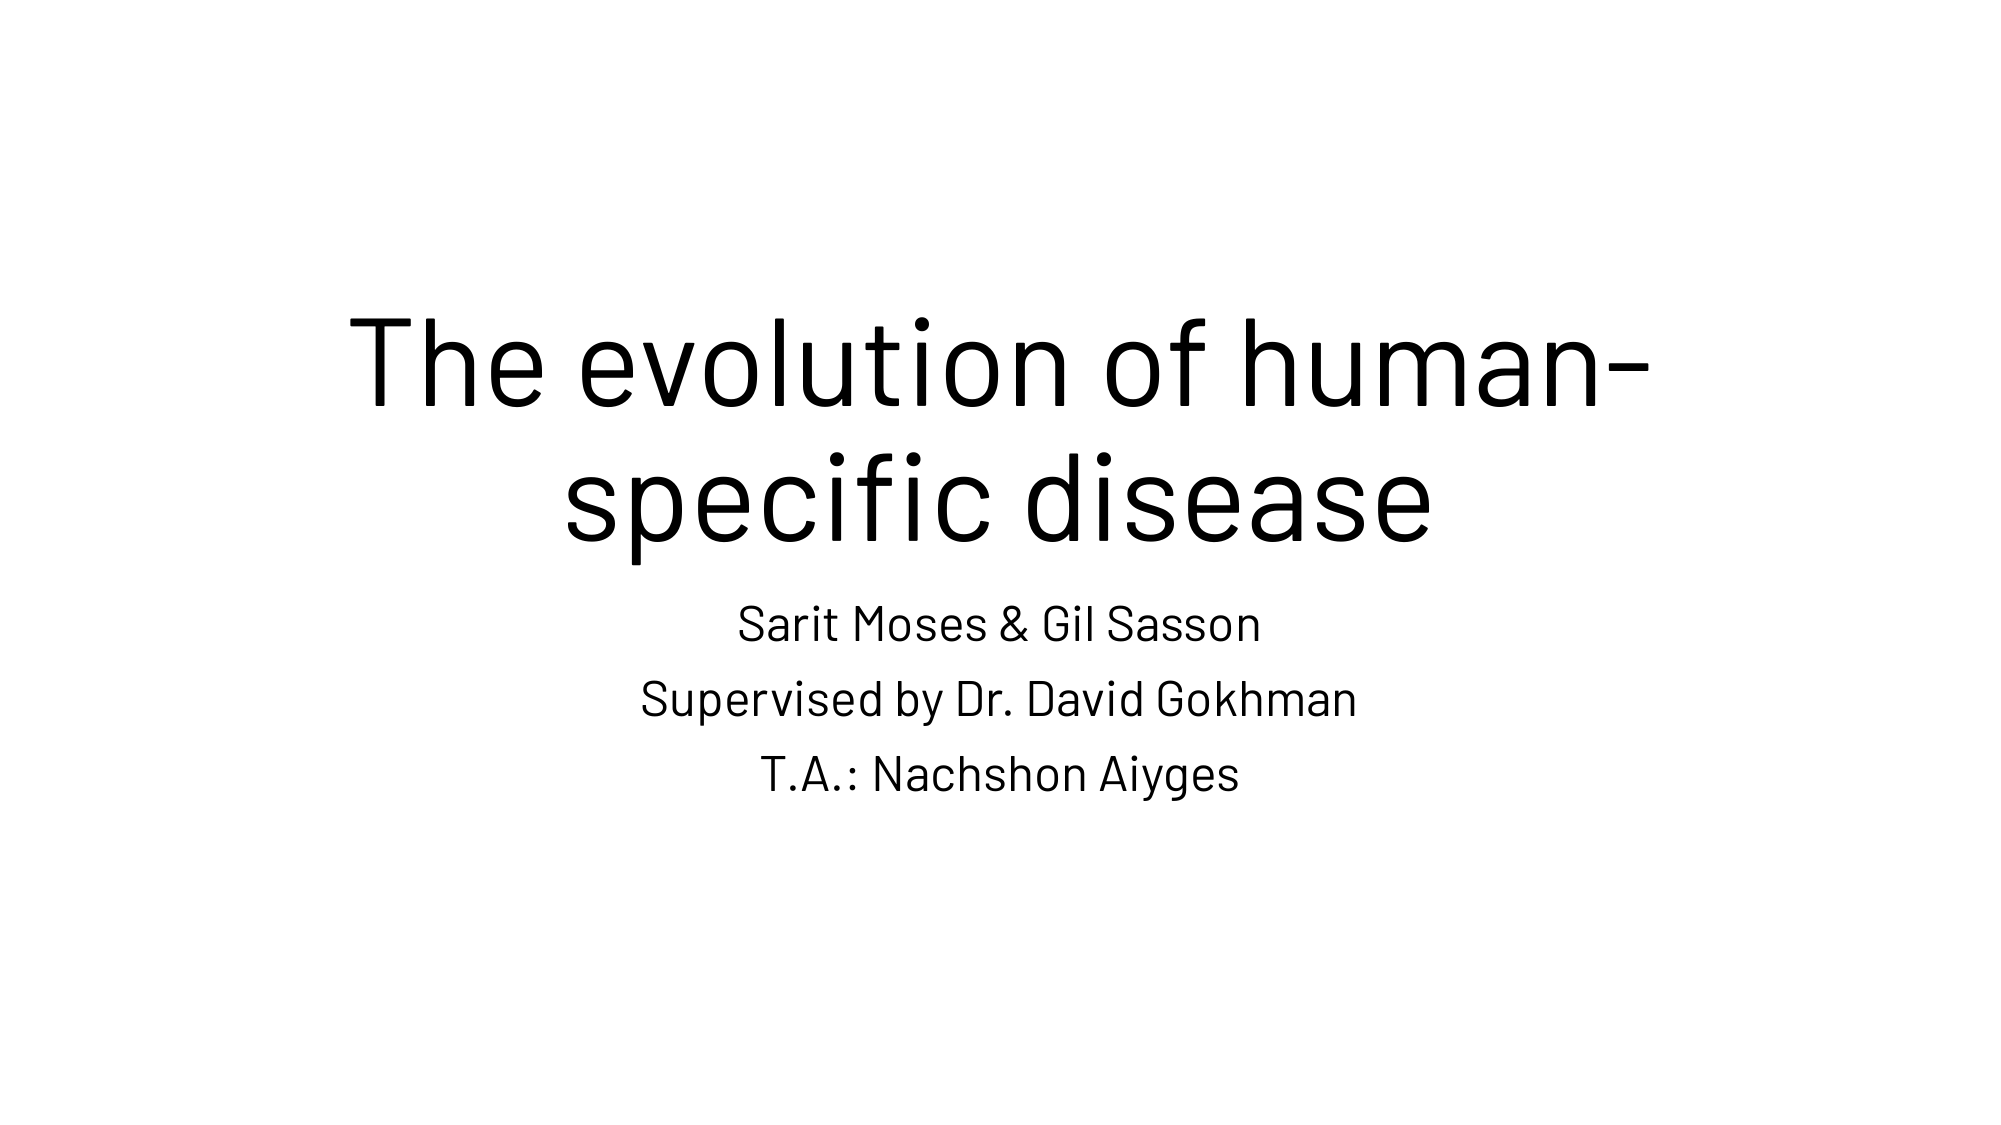

# The evolution of human-specific disease
Sarit Moses & Gil Sasson
Supervised by Dr. David Gokhman
T.A.: Nachshon Aiyges